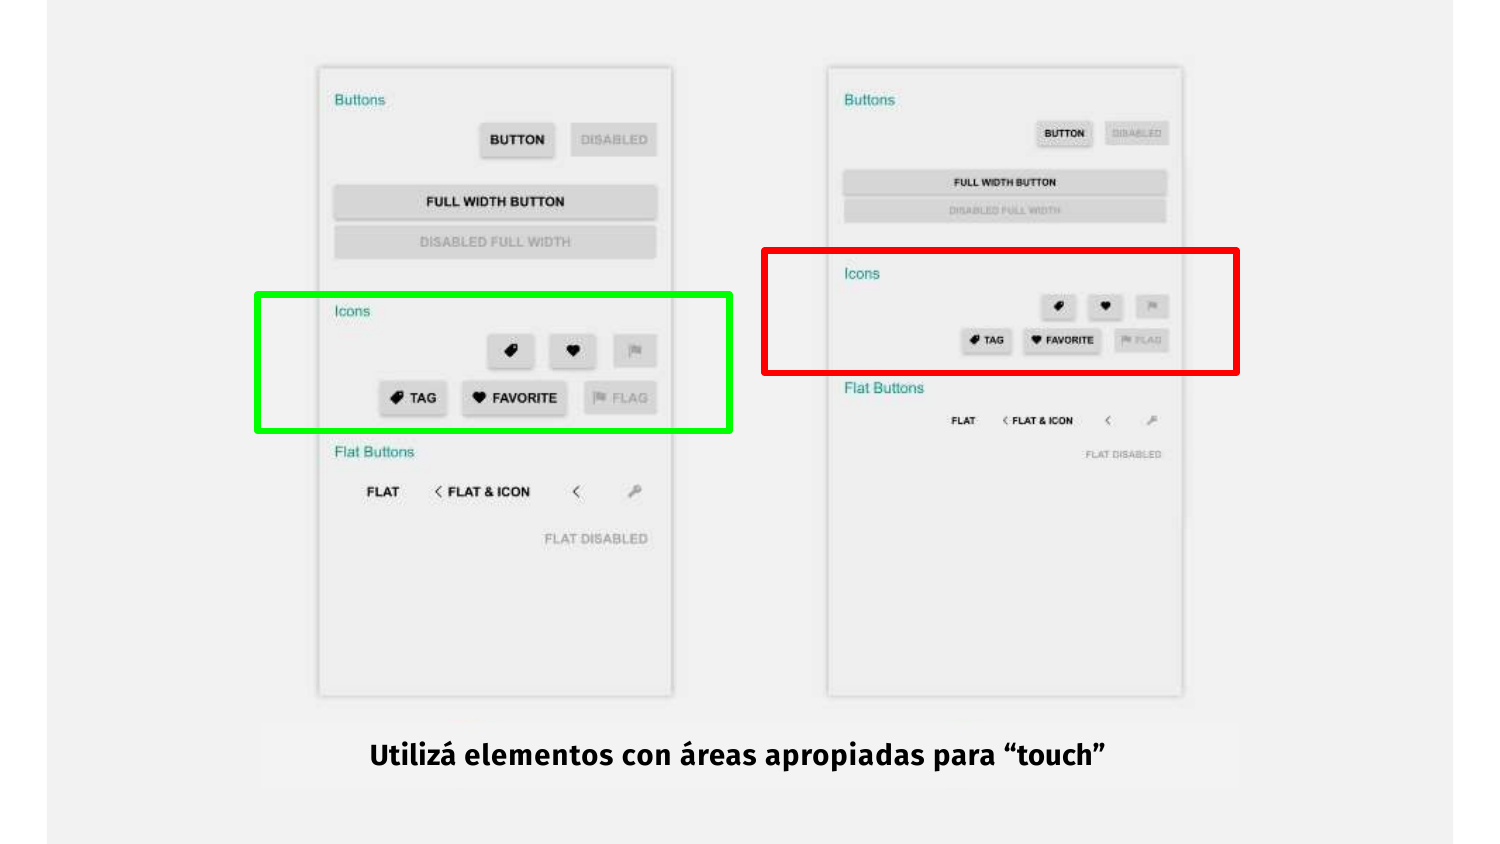

Utilizá elementos con áreas apropiadas para “touch”